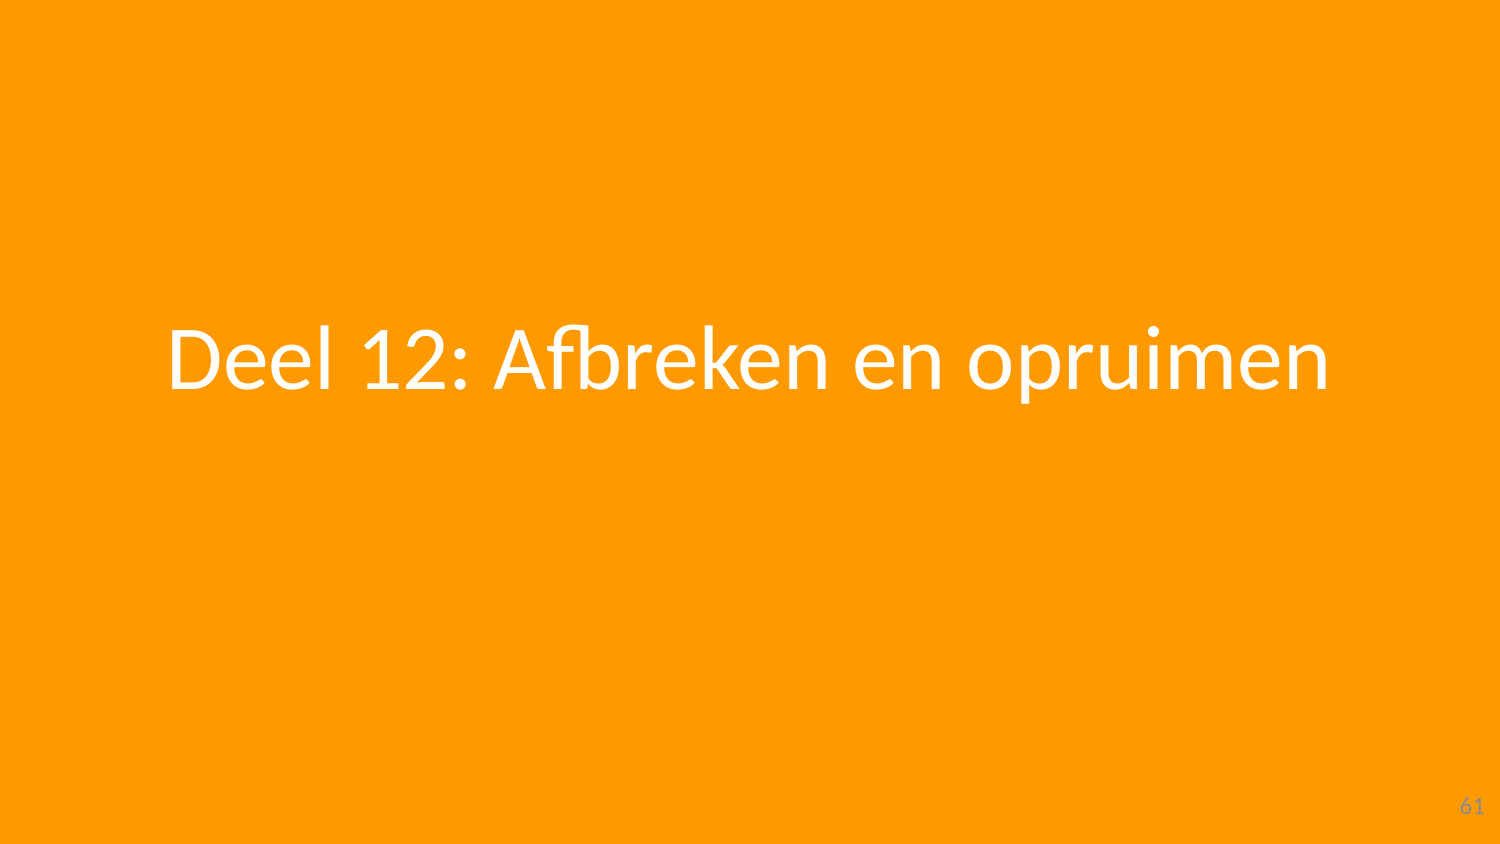

# Deel 12: Afbreken en opruimen
61